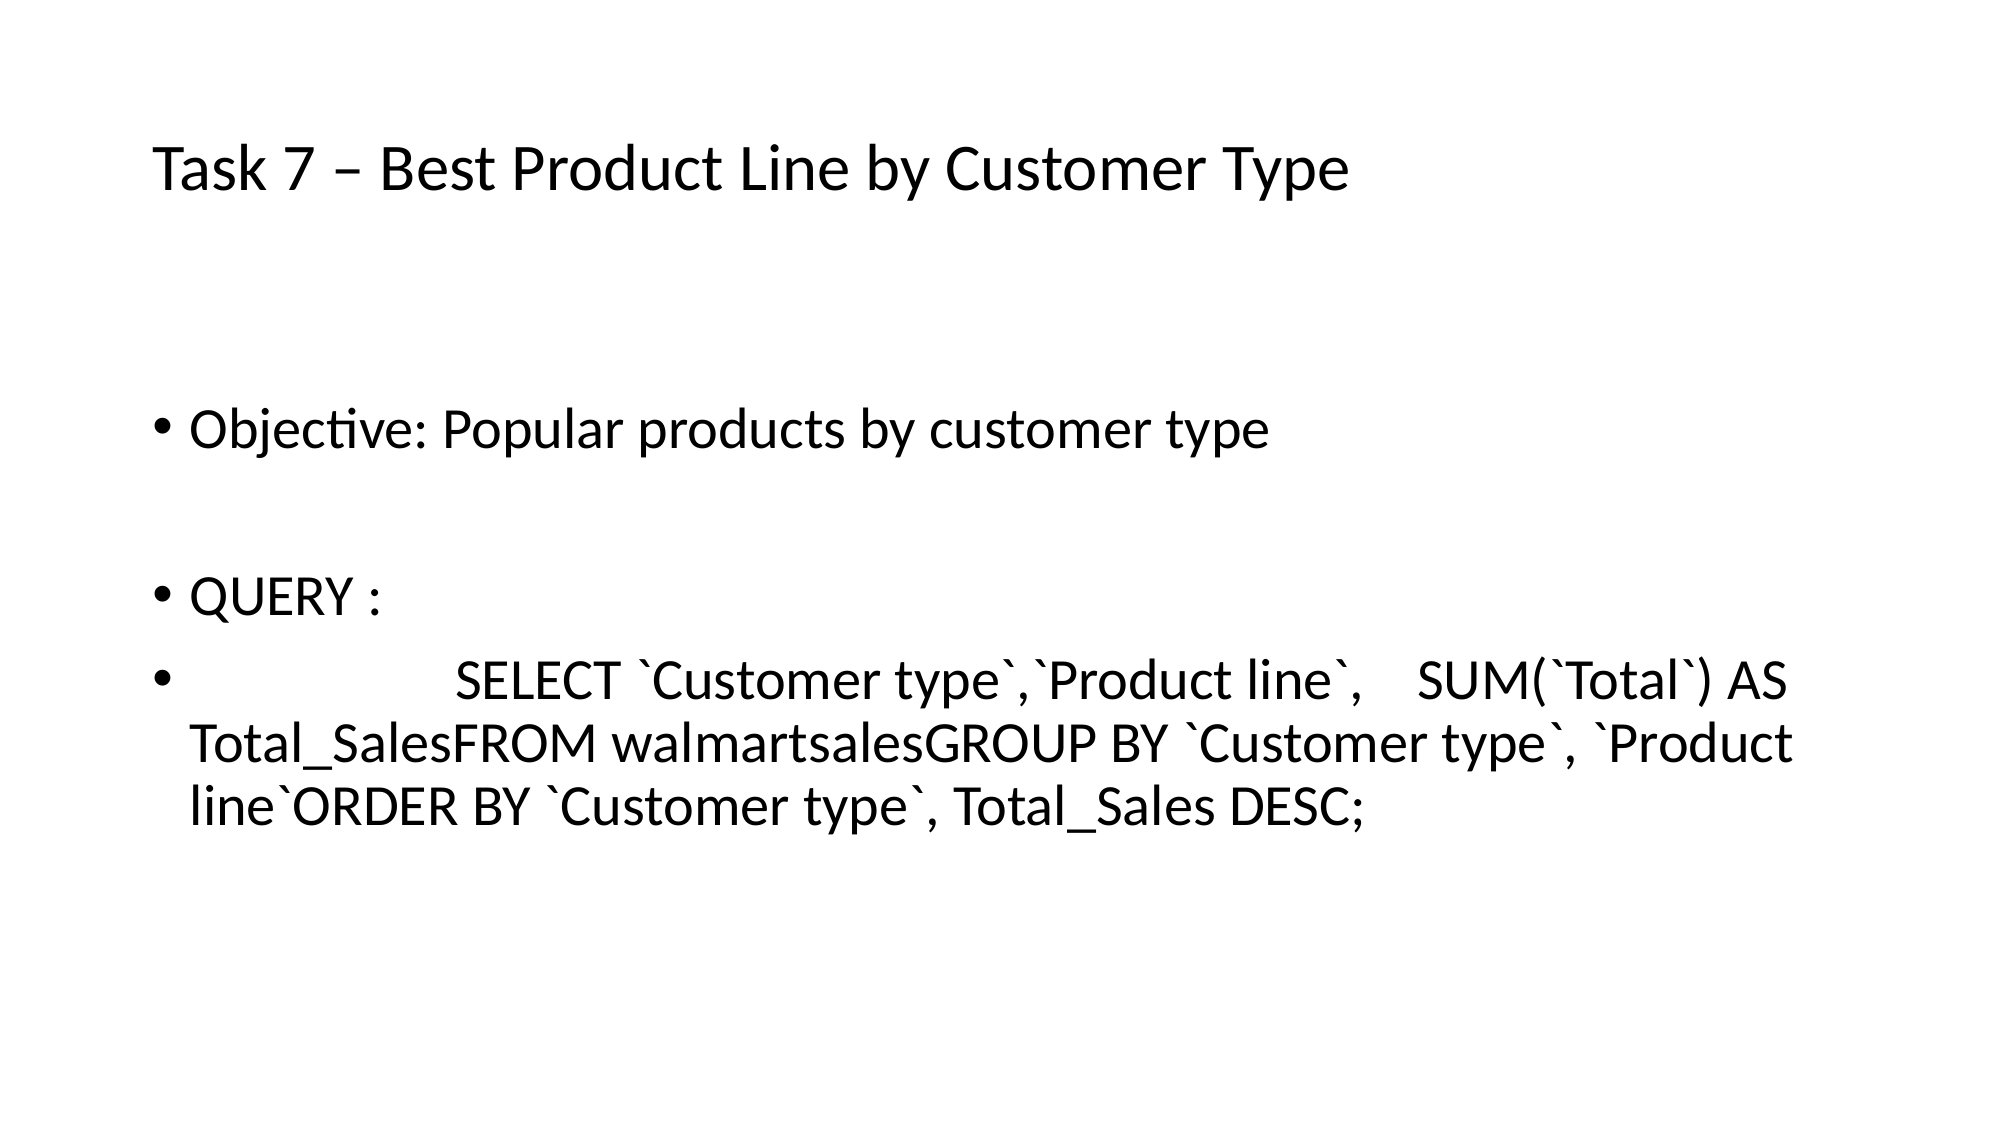

# Task 7 – Best Product Line by Customer Type

Objective: Popular products by customer type

QUERY :
                    SELECT `Customer type`,`Product line`,    SUM(`Total`) AS Total_SalesFROM walmartsalesGROUP BY `Customer type`, `Product line`ORDER BY `Customer type`, Total_Sales DESC;